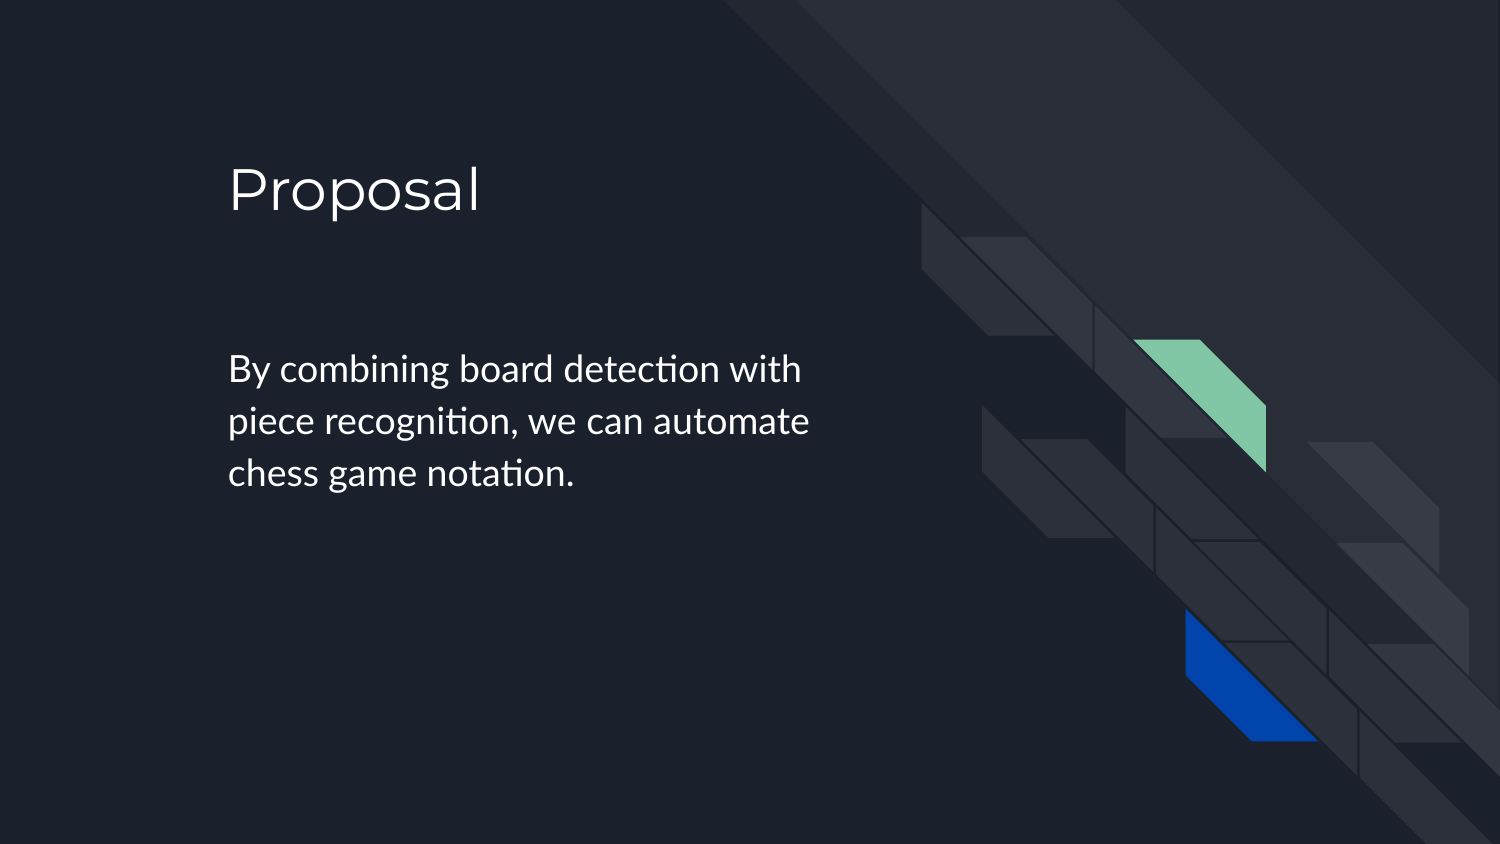

Proposal
#
By combining board detection with piece recognition, we can automate chess game notation.